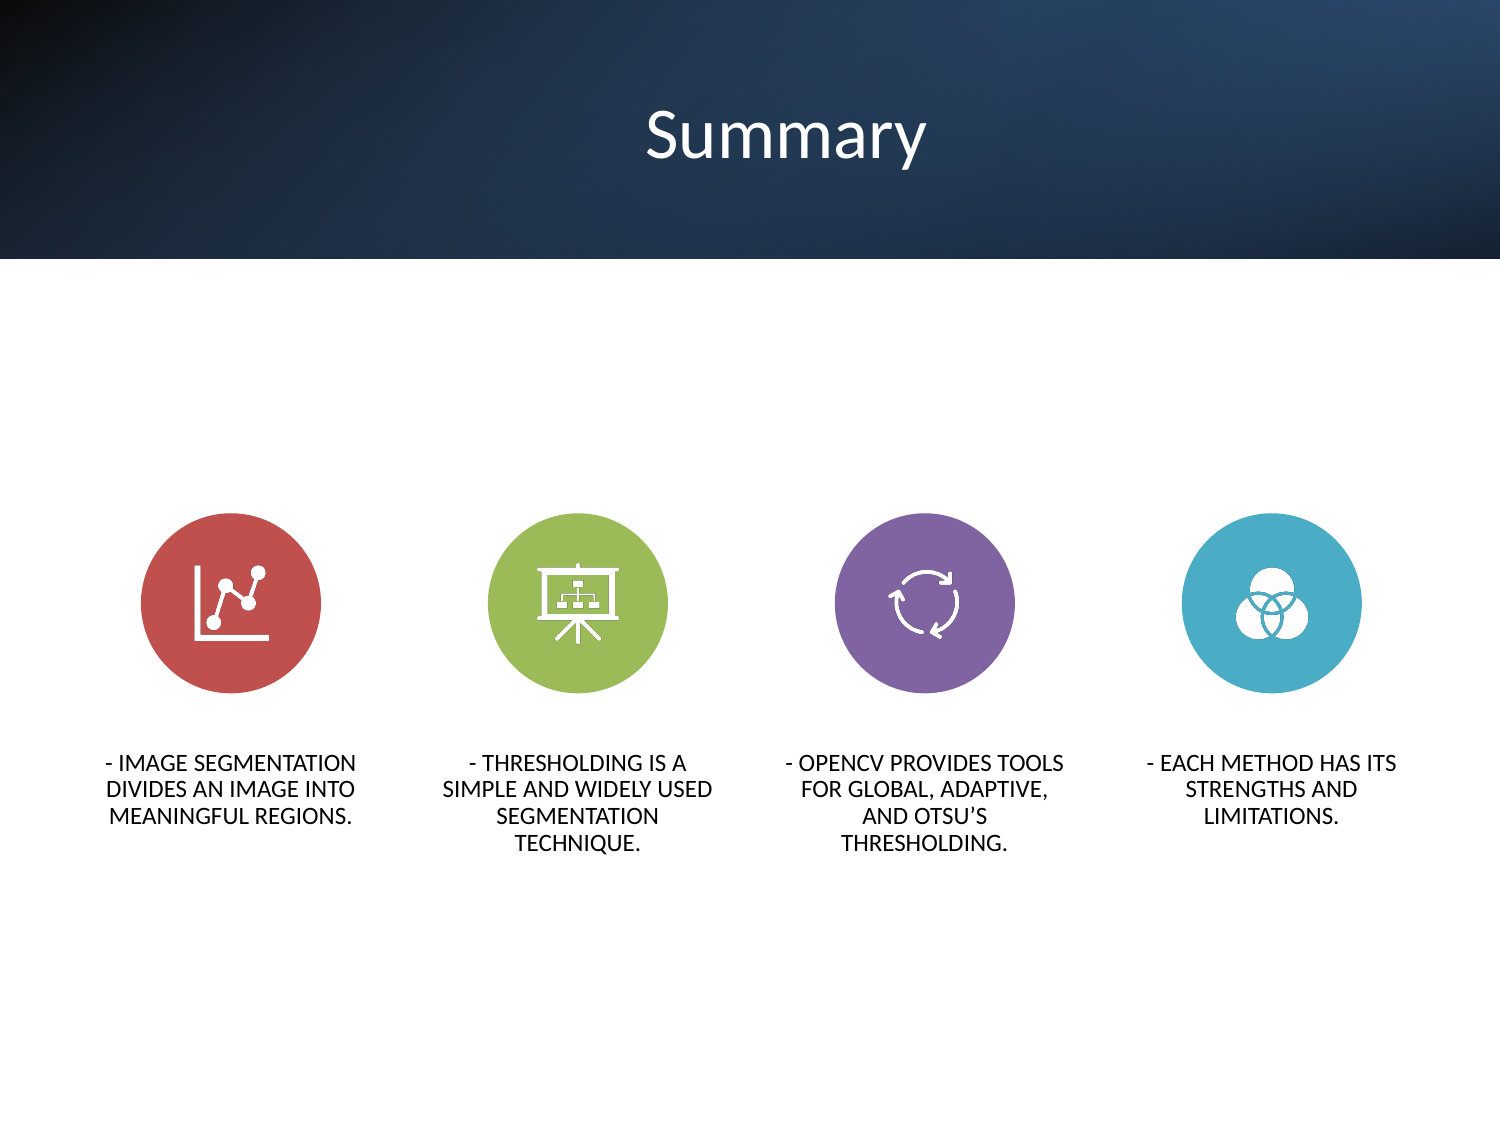

# Summary
- Image segmentation divides an image into meaningful regions.
- Thresholding is a simple and widely used segmentation technique.
- OpenCV provides tools for global, adaptive, and Otsu’s thresholding.
- Each method has its strengths and limitations.